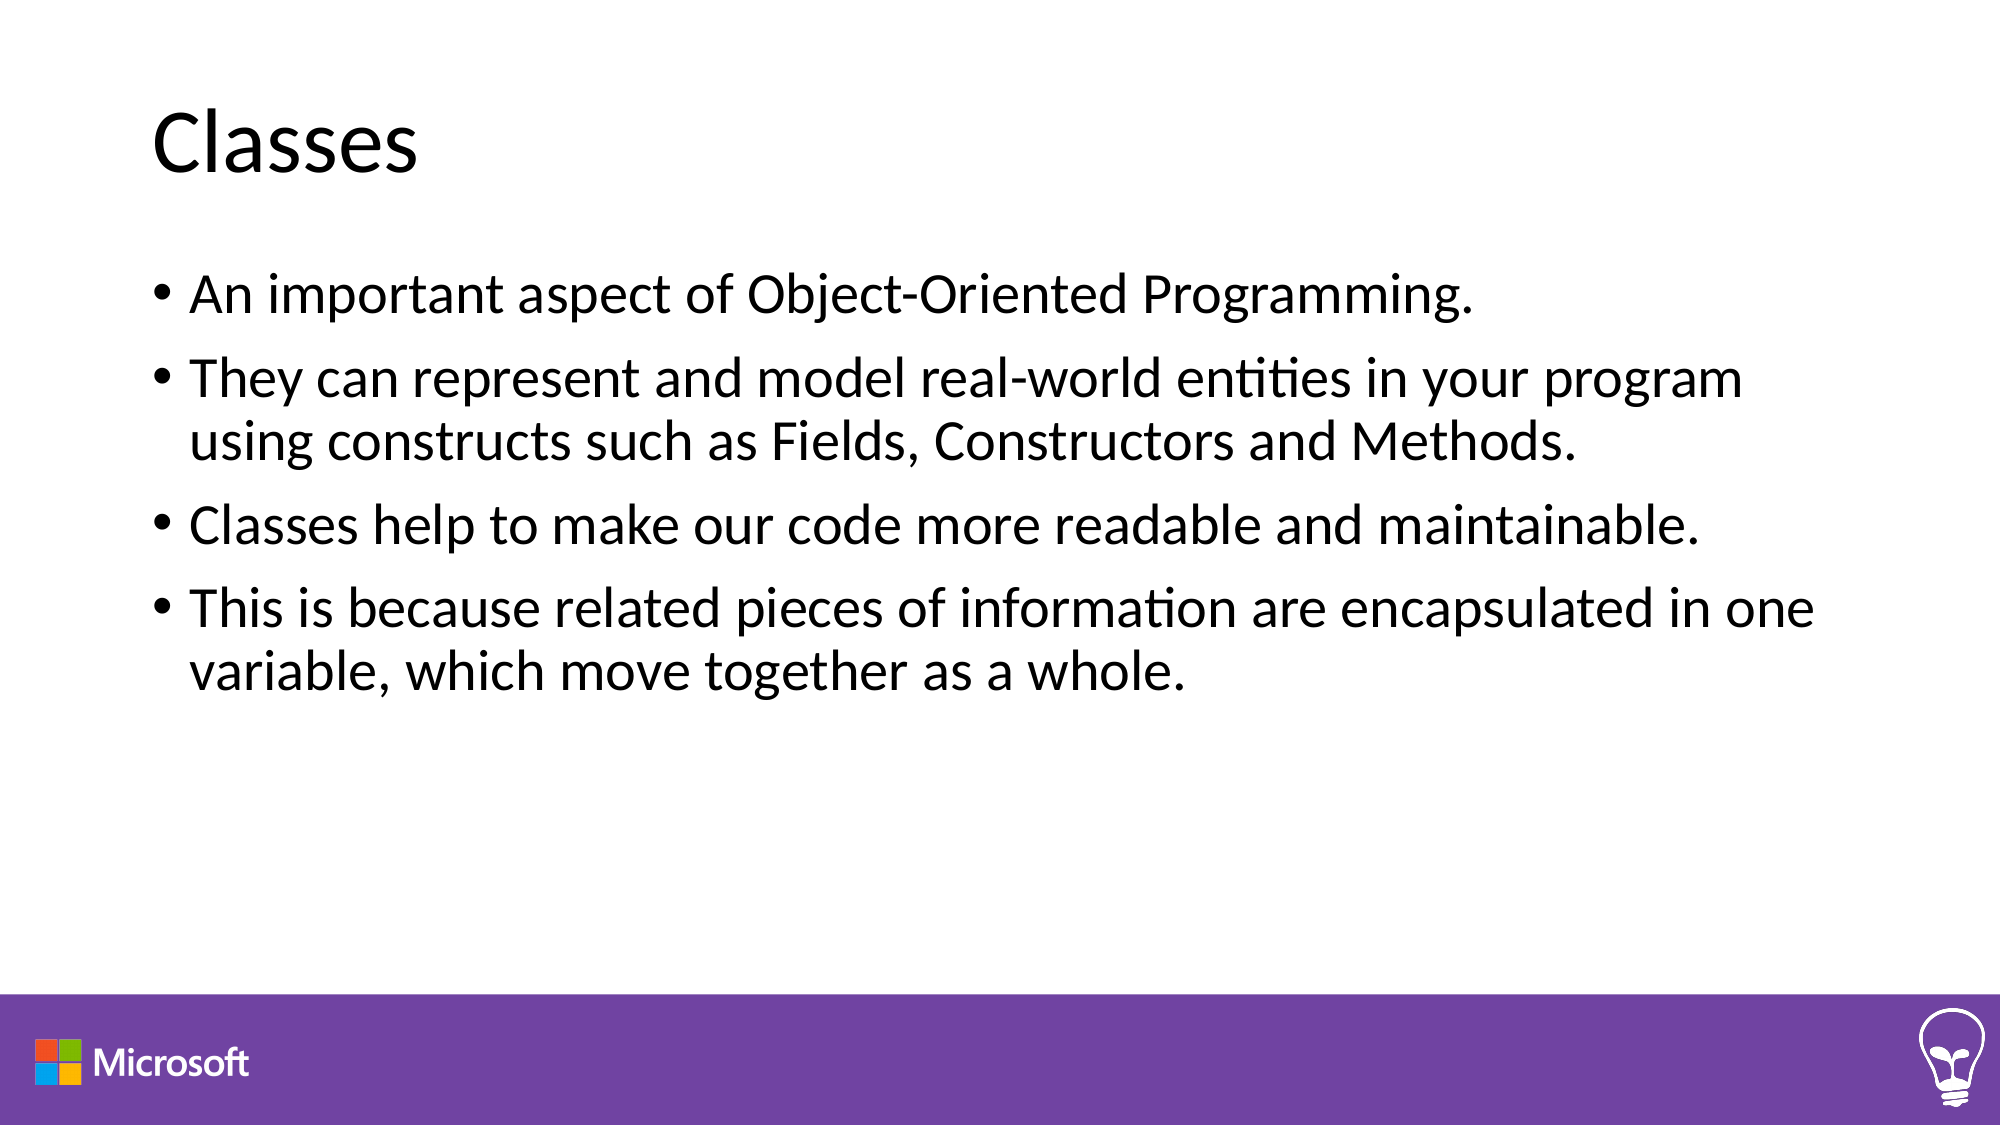

# Classes
An important aspect of Object-Oriented Programming.
They can represent and model real-world entities in your program using constructs such as Fields, Constructors and Methods.
Classes help to make our code more readable and maintainable.
This is because related pieces of information are encapsulated in one variable, which move together as a whole.